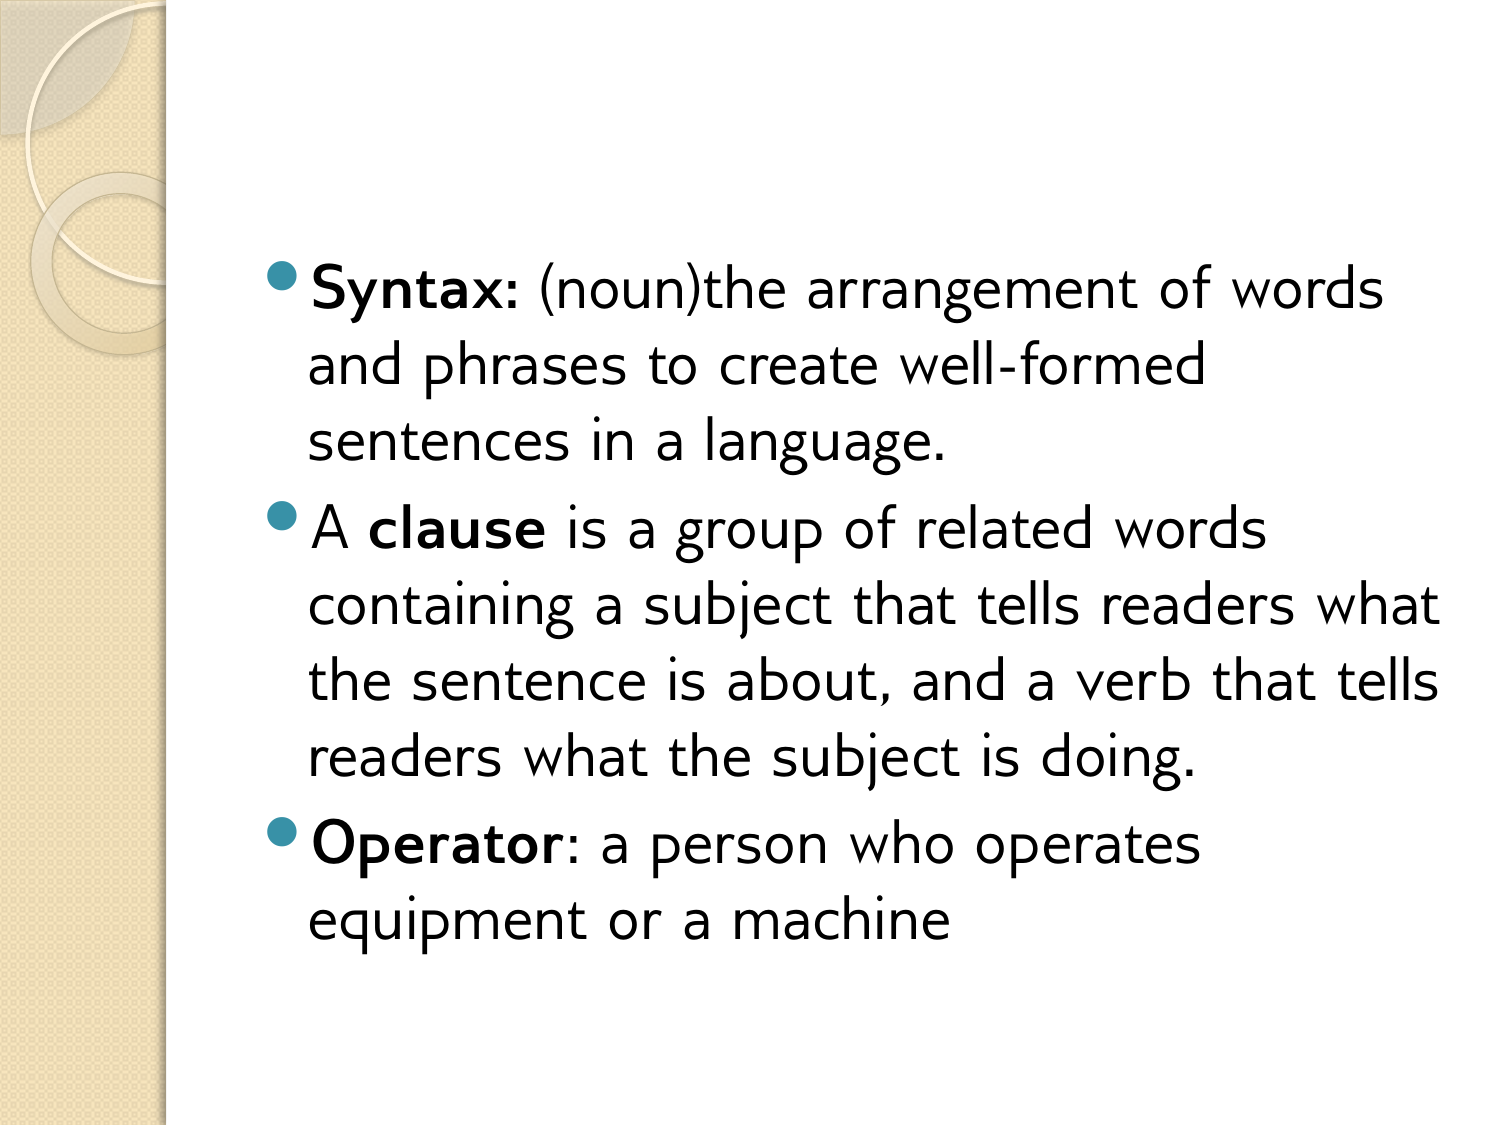

#
Syntax: (noun)the arrangement of words and phrases to create well-formed sentences in a language.
A clause is a group of related words containing a subject that tells readers what the sentence is about, and a verb that tells readers what the subject is doing.
Operator: a person who operates equipment or a machine